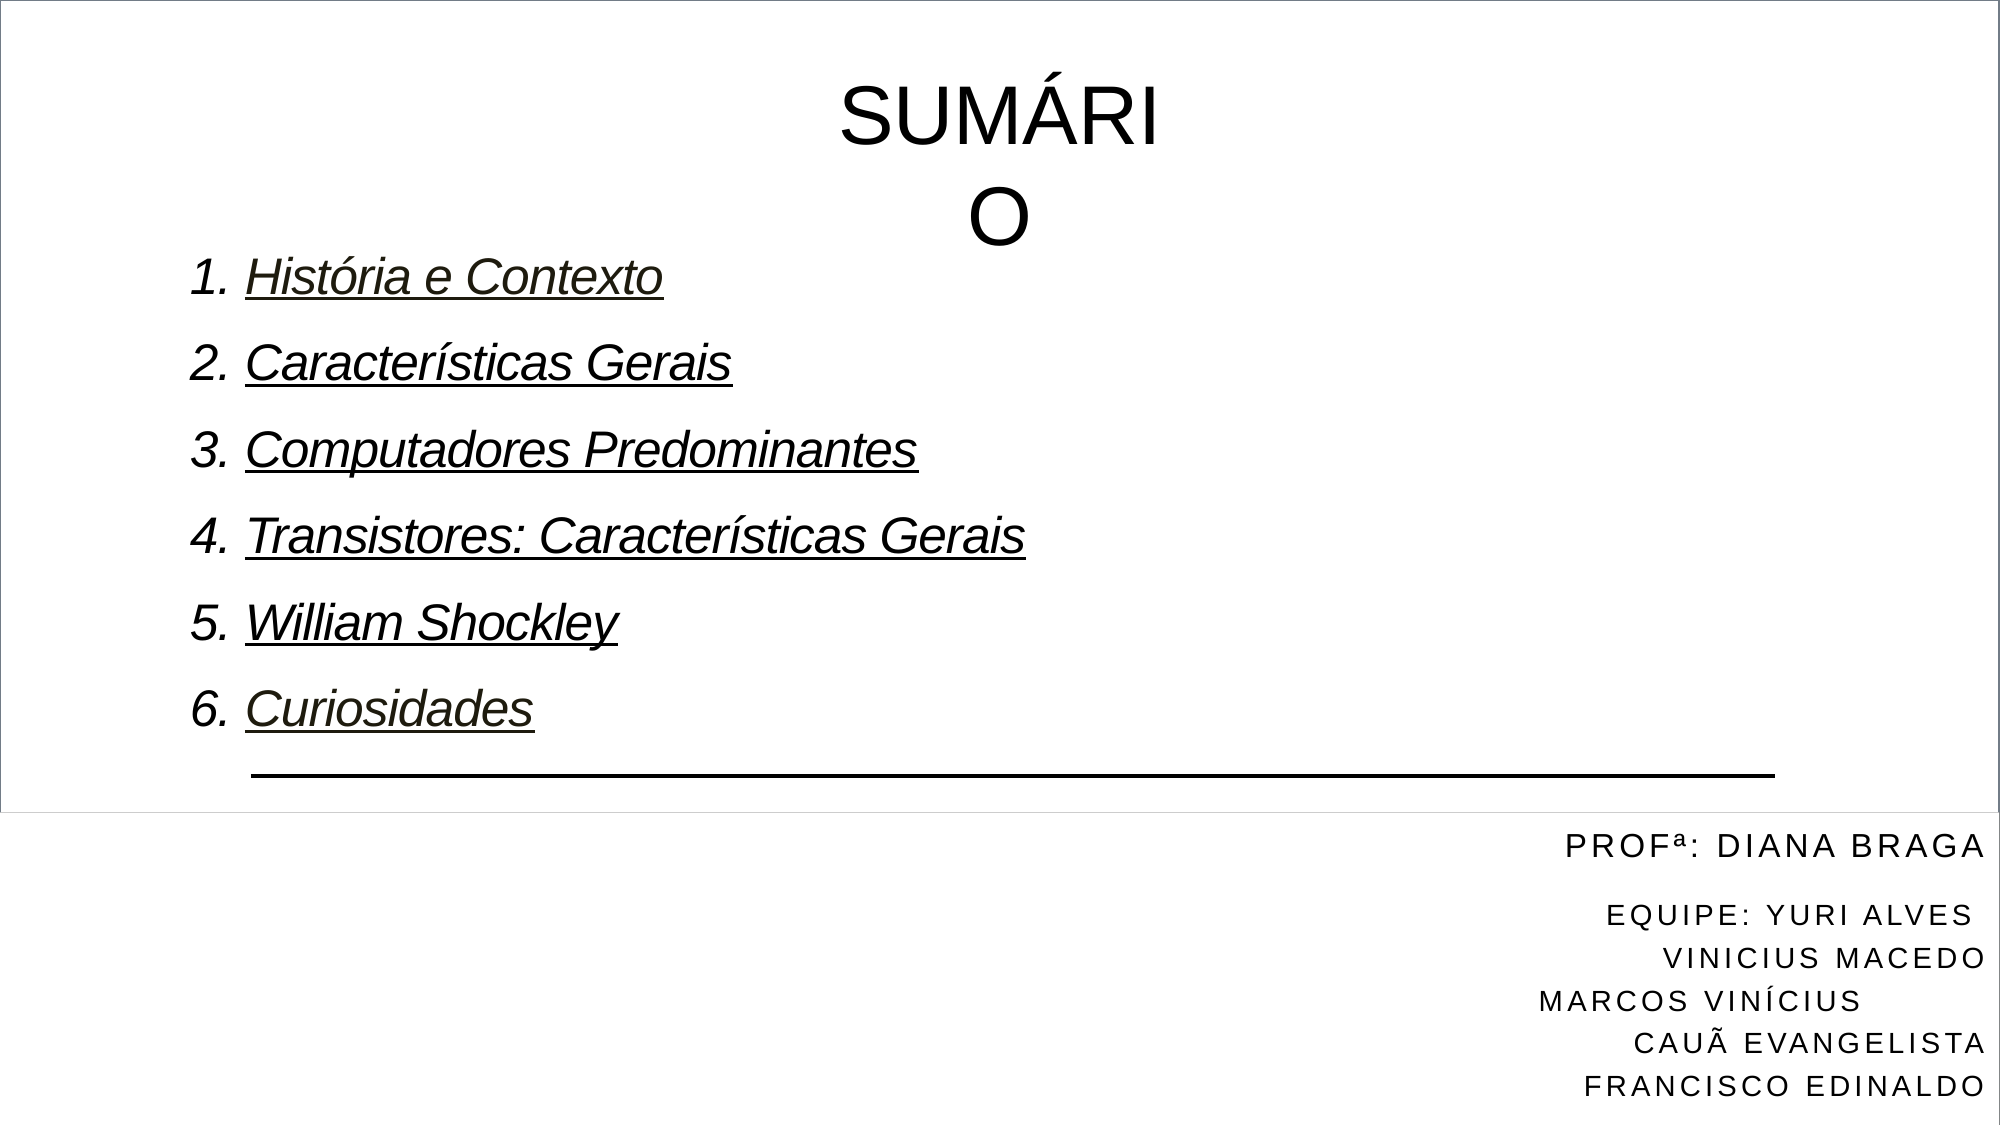

SUMÁRIO
# 1. História e Contexto 2. Características Gerais 3. Computadores Predominantes 4. Transistores: Características Gerais 5. William Shockley 6. Curiosidades
Profª: diana Braga
Equipe: yuri Alves
vinicius Macedo
 marcos vinícius
cauã evangelista
	 Francisco Edinaldo